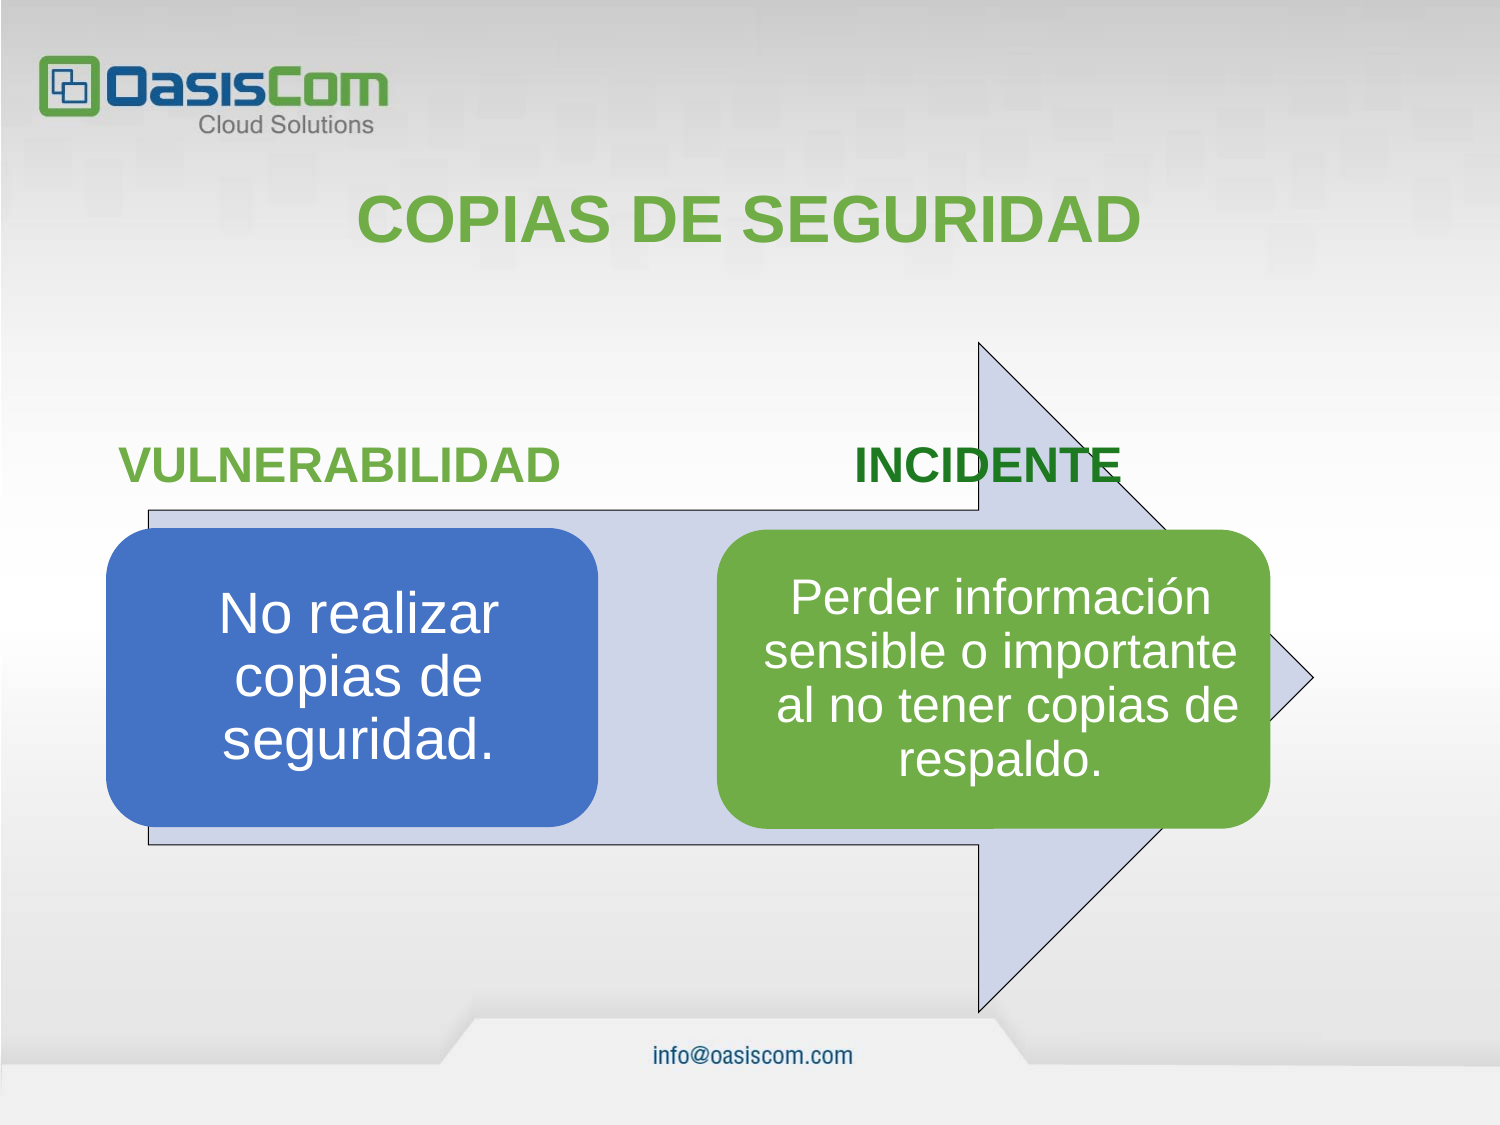

COPIAS DE SEGURIDAD
No realizar copias de seguridad.
Perder información sensible o importante  al no tener copias de respaldo.
VULNERABILIDAD
INCIDENTE